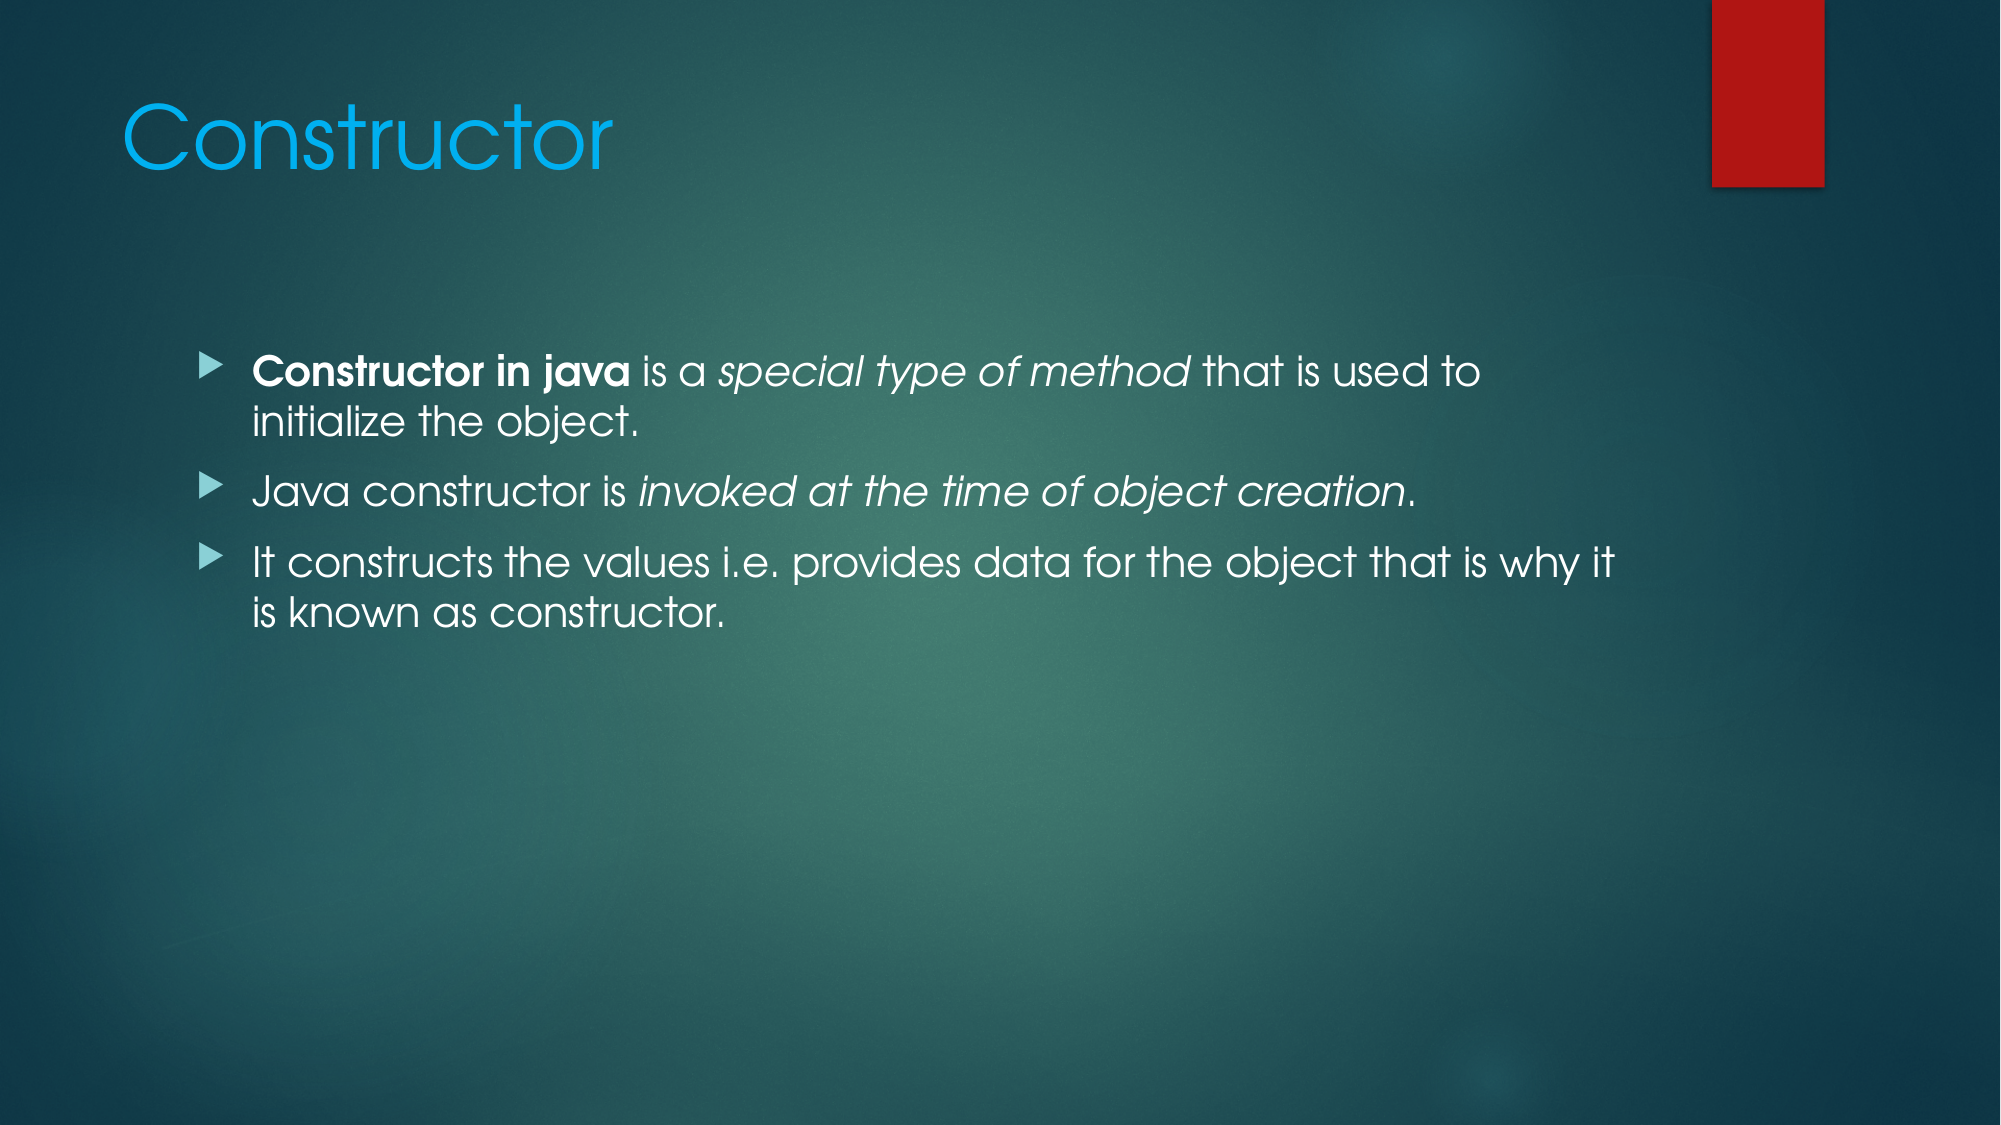

# Constructor
Constructor in java is a special type of method that is used to initialize the object.
Java constructor is invoked at the time of object creation.
It constructs the values i.e. provides data for the object that is why it is known as constructor.